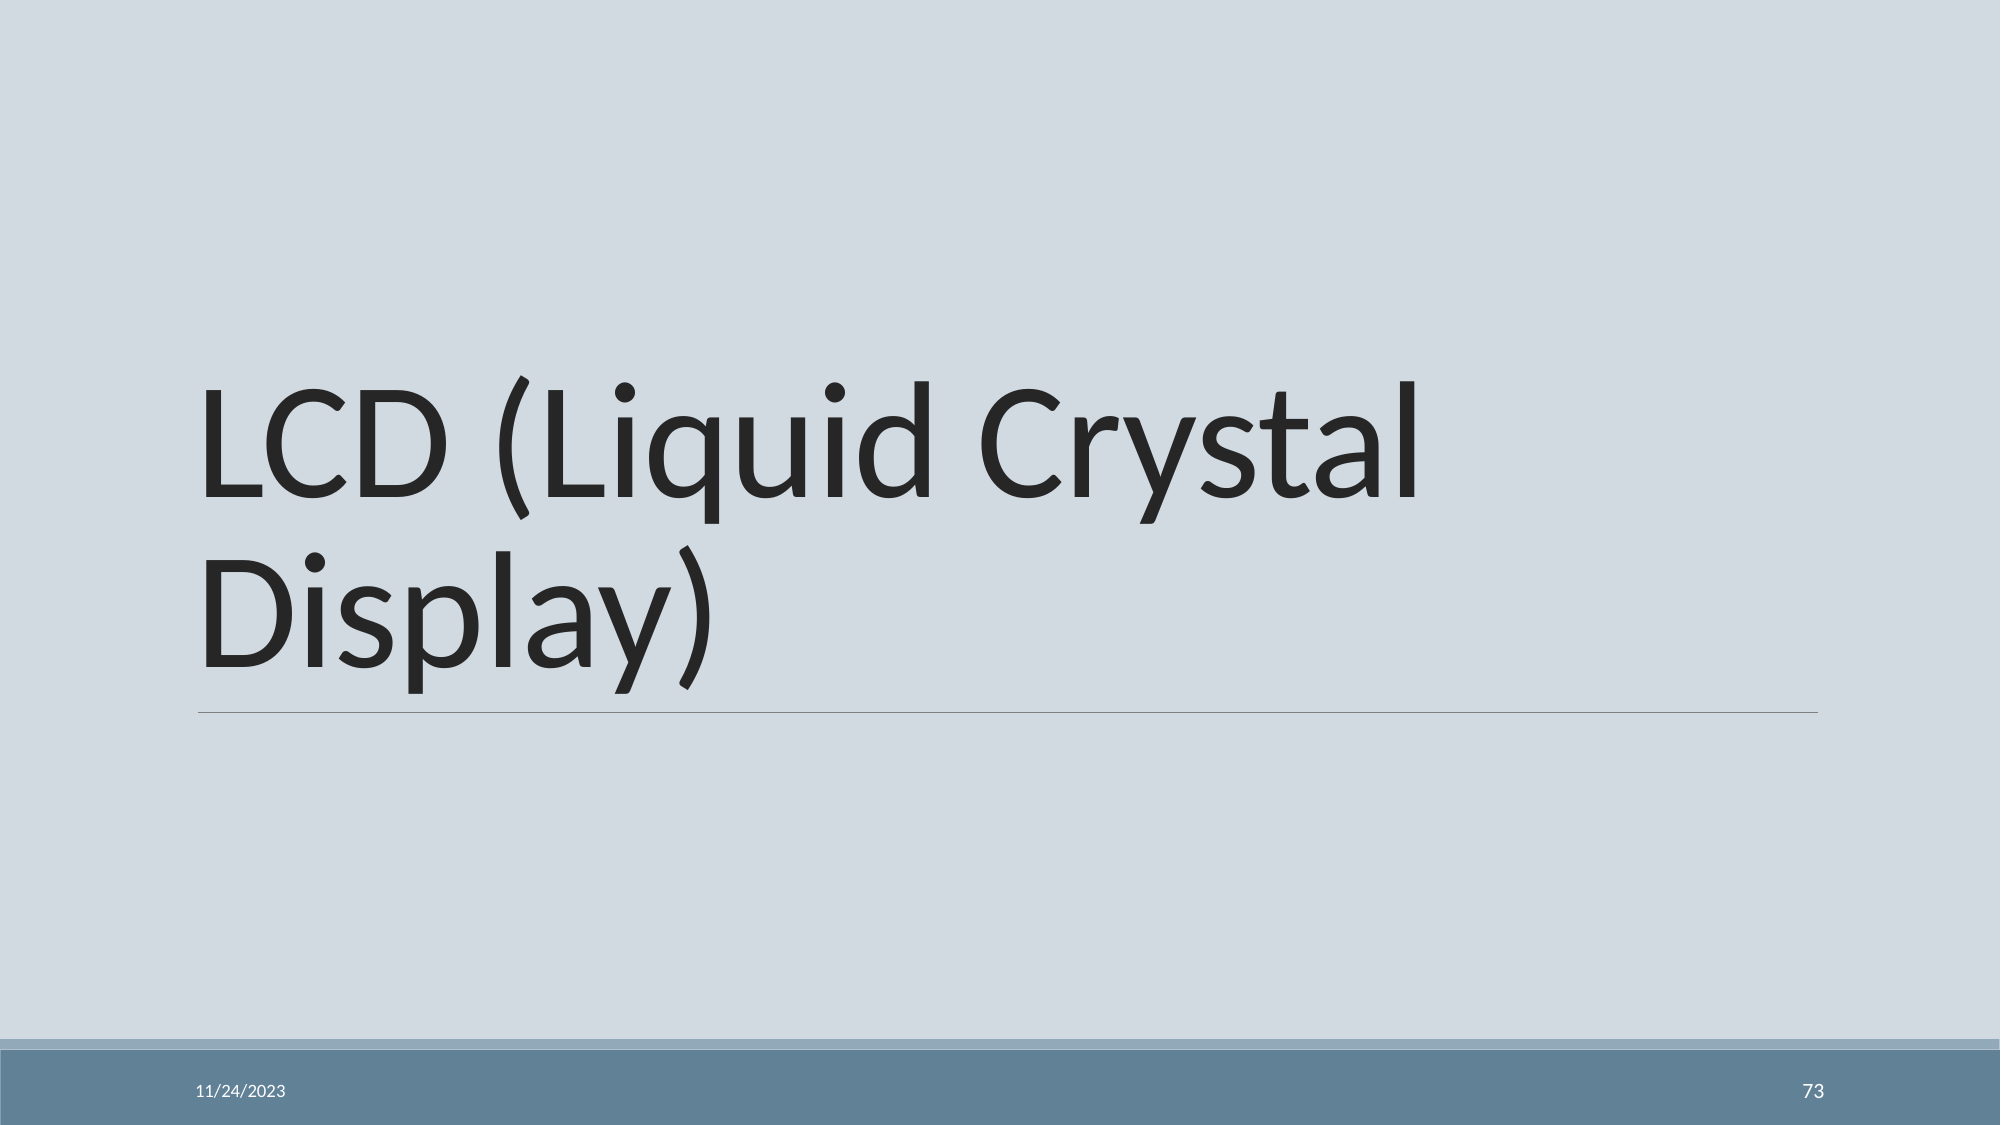

# LCD (Liquid Crystal Display)

11/24/2023
73